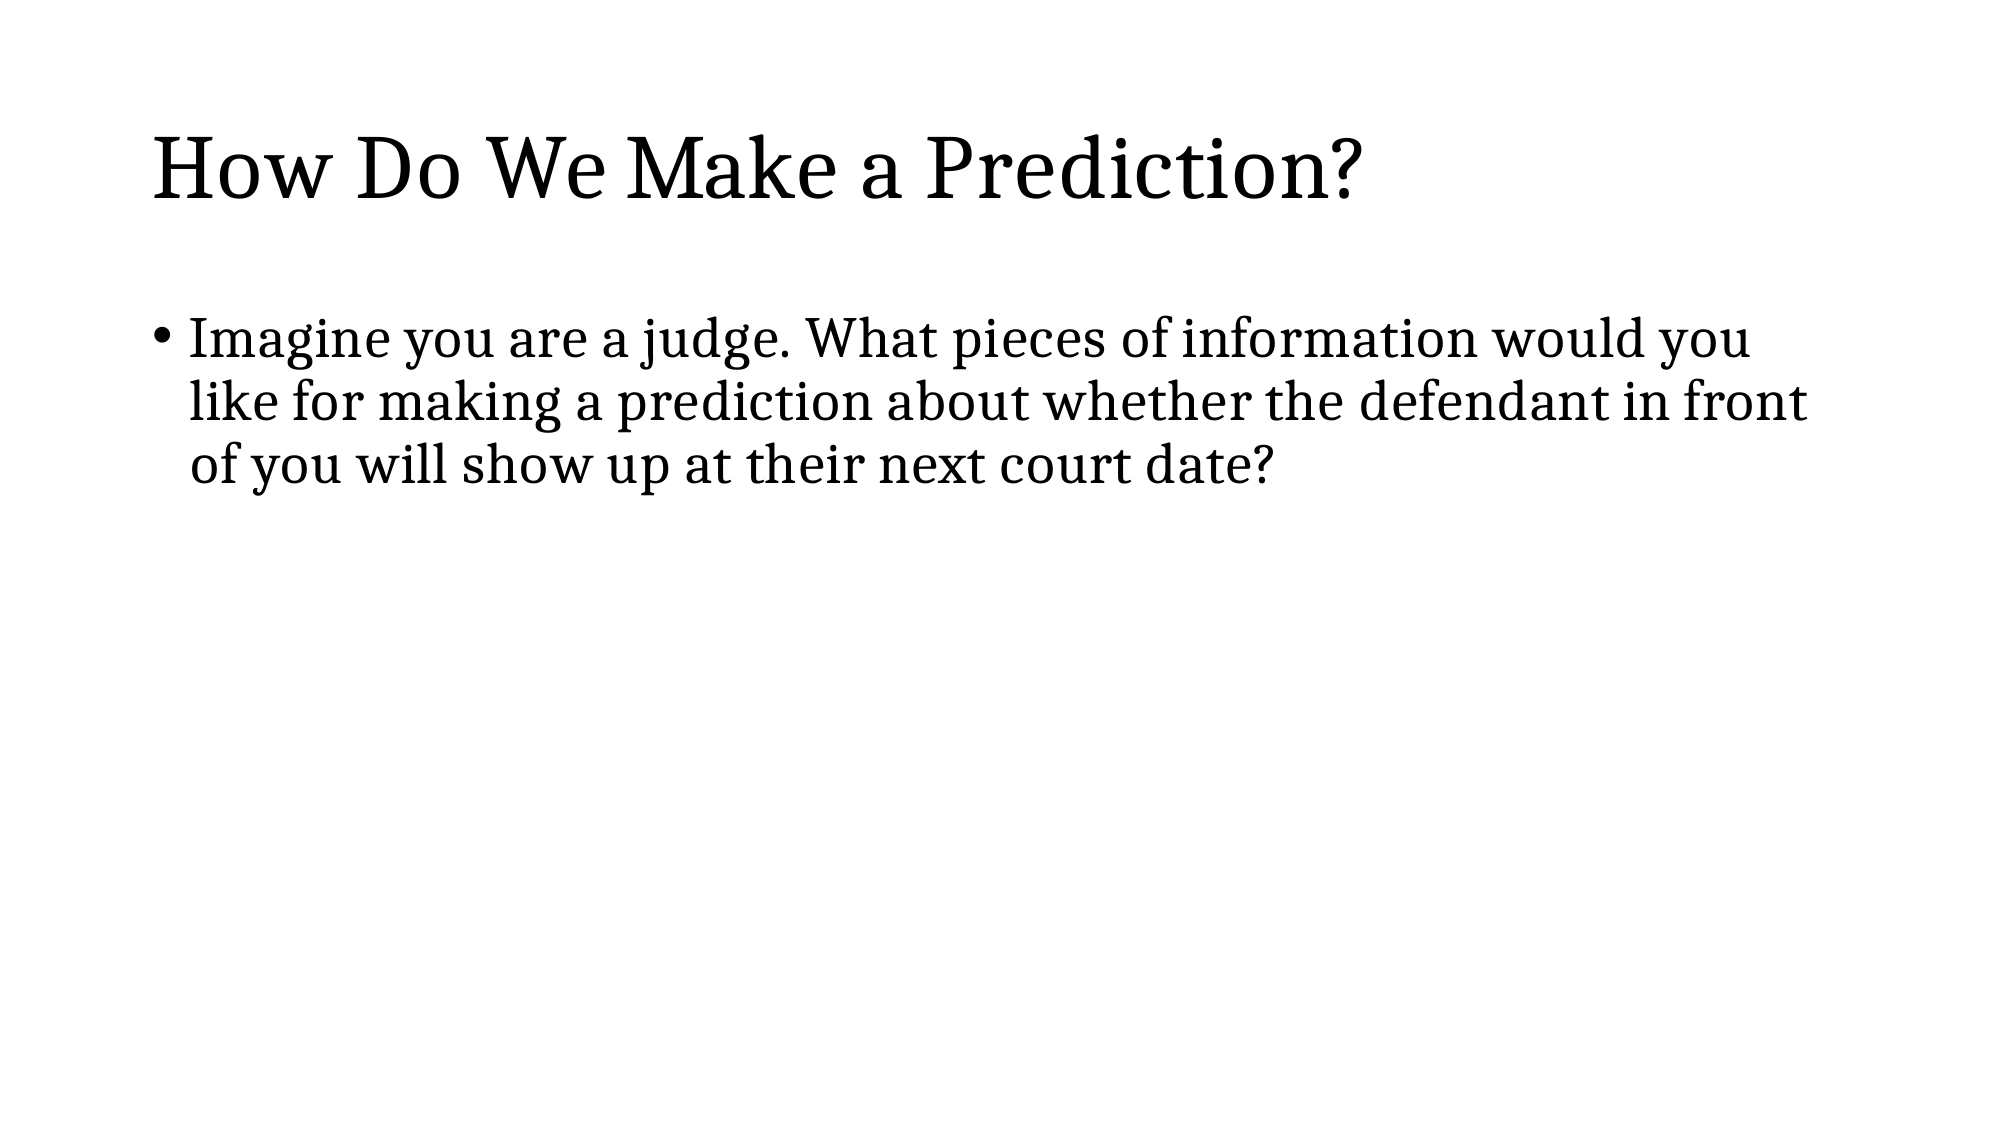

# How Do We Make a Prediction?
Imagine you are a judge. What pieces of information would you like for making a prediction about whether the defendant in front of you will show up at their next court date?